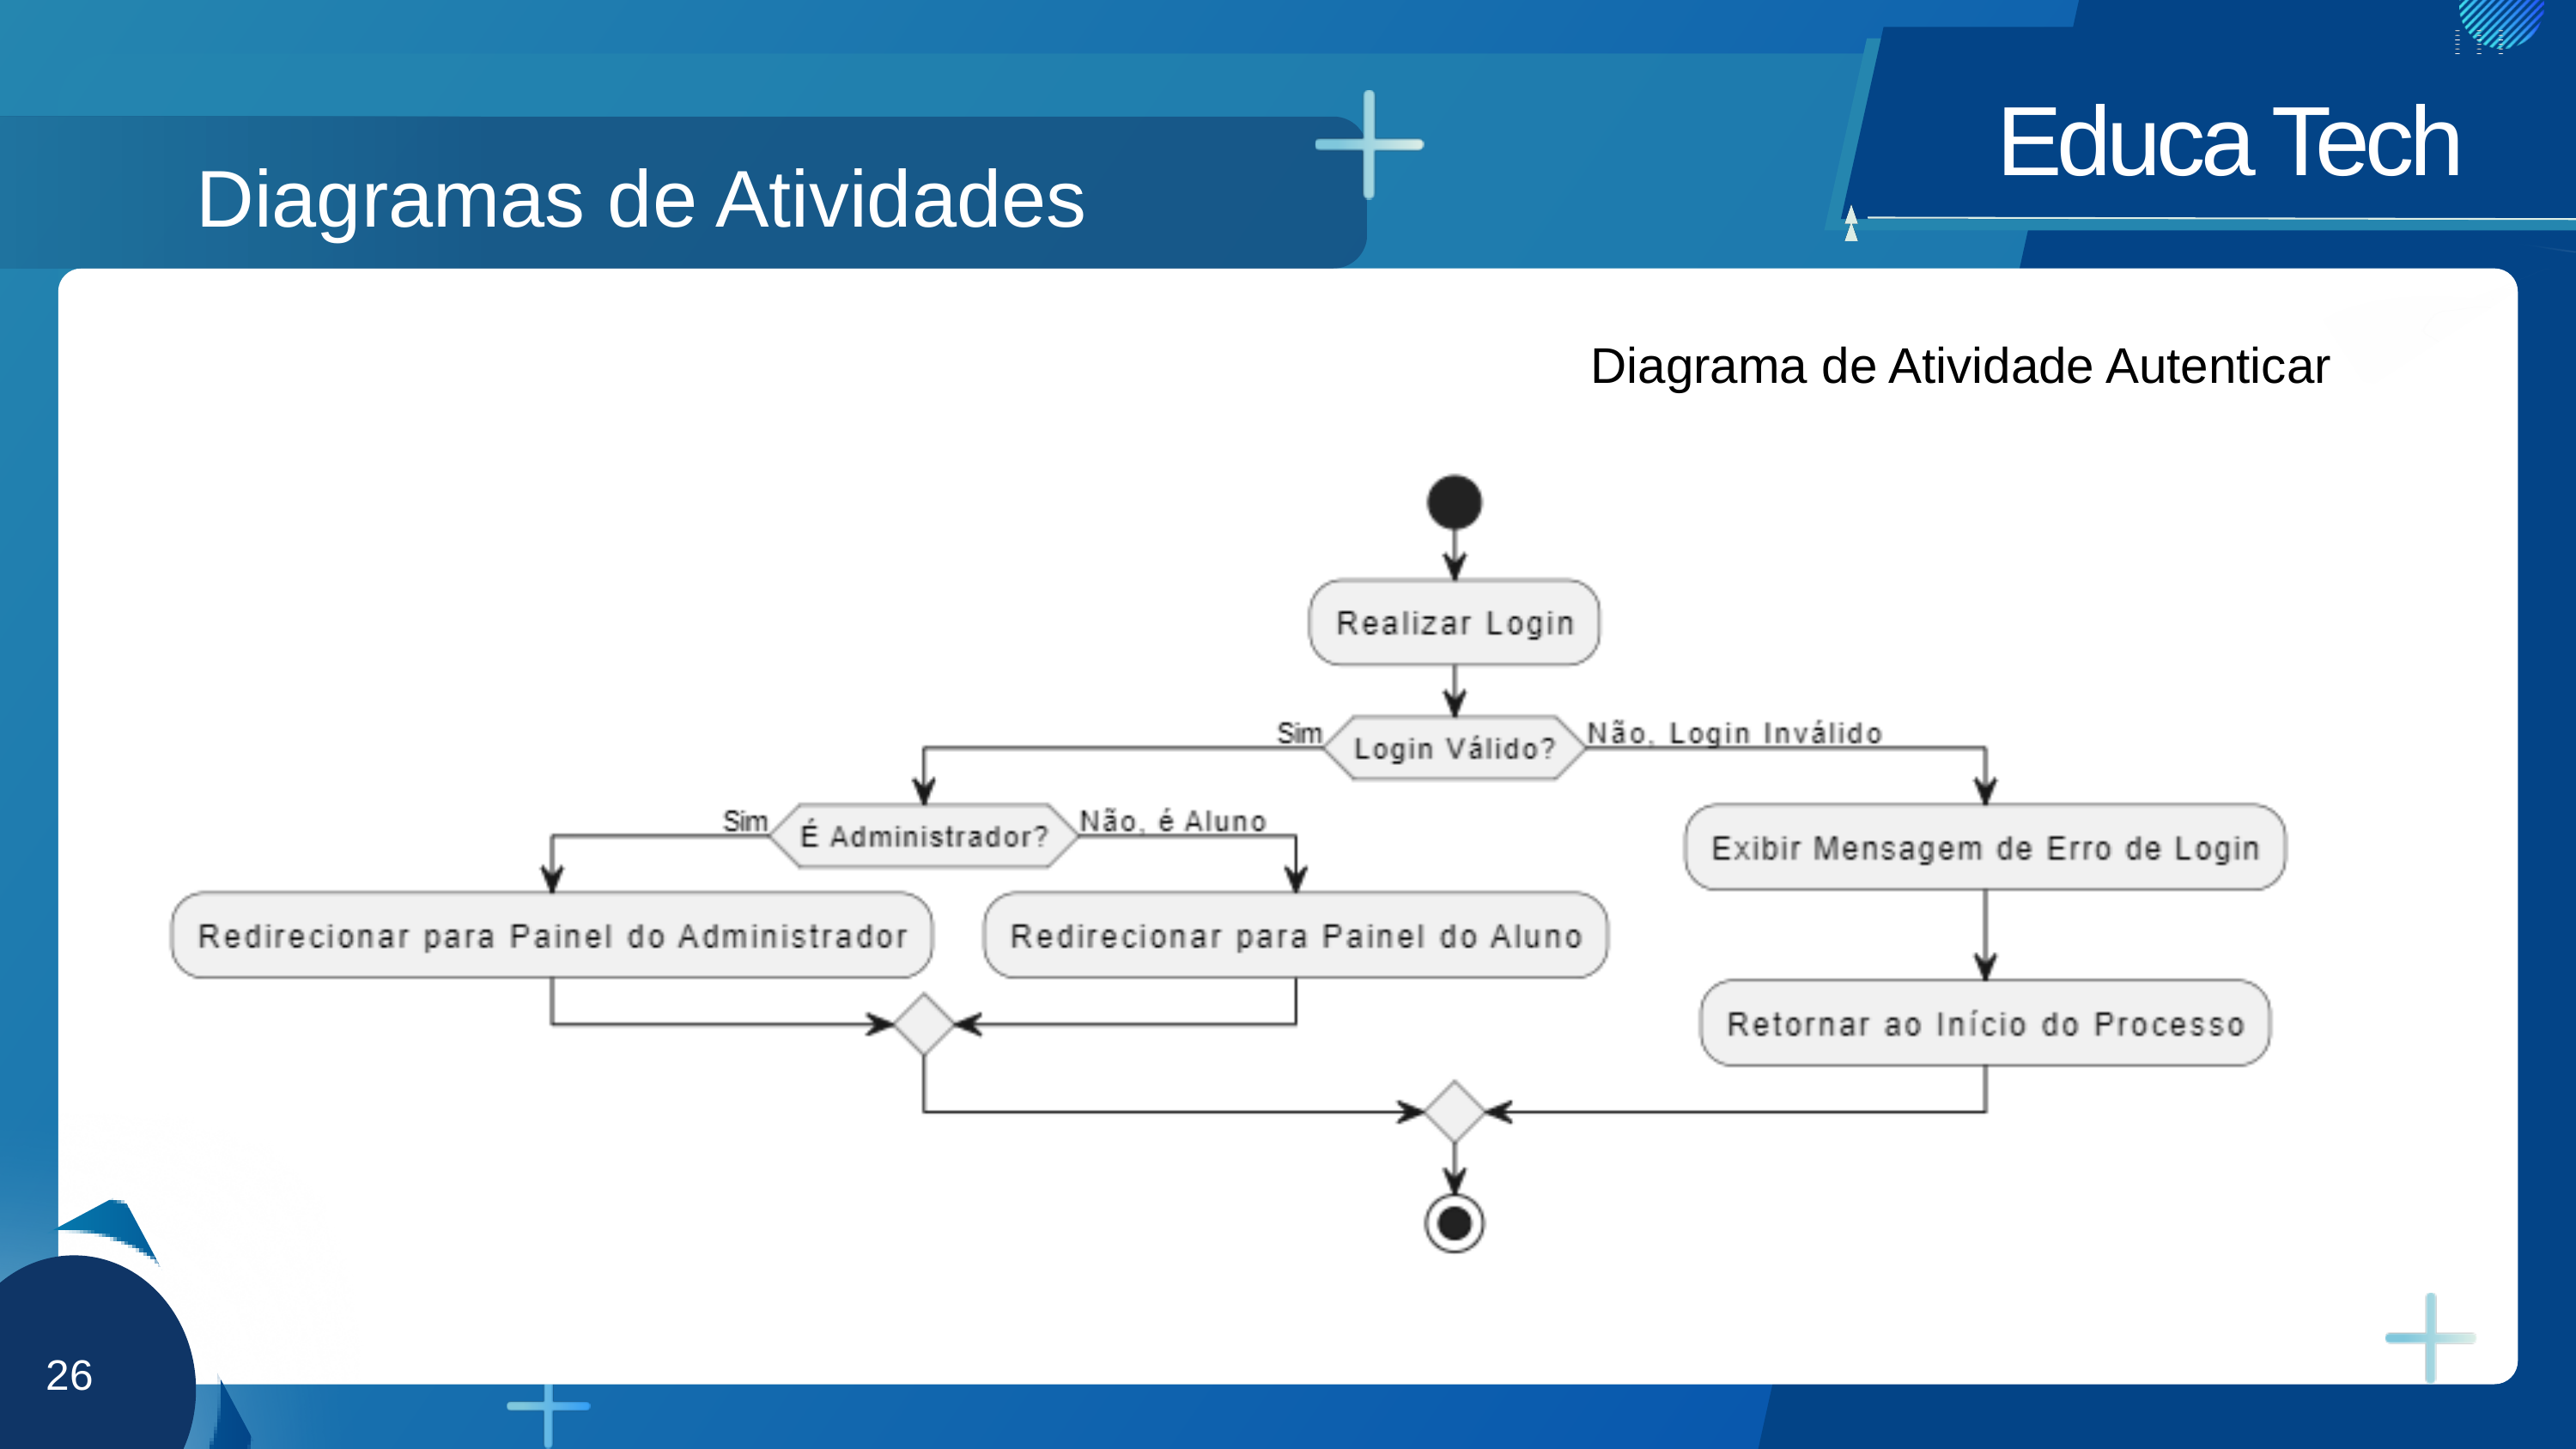

Educa Tech

Diagramas de Atividades

Diagrama de Atividade Autenticar

26